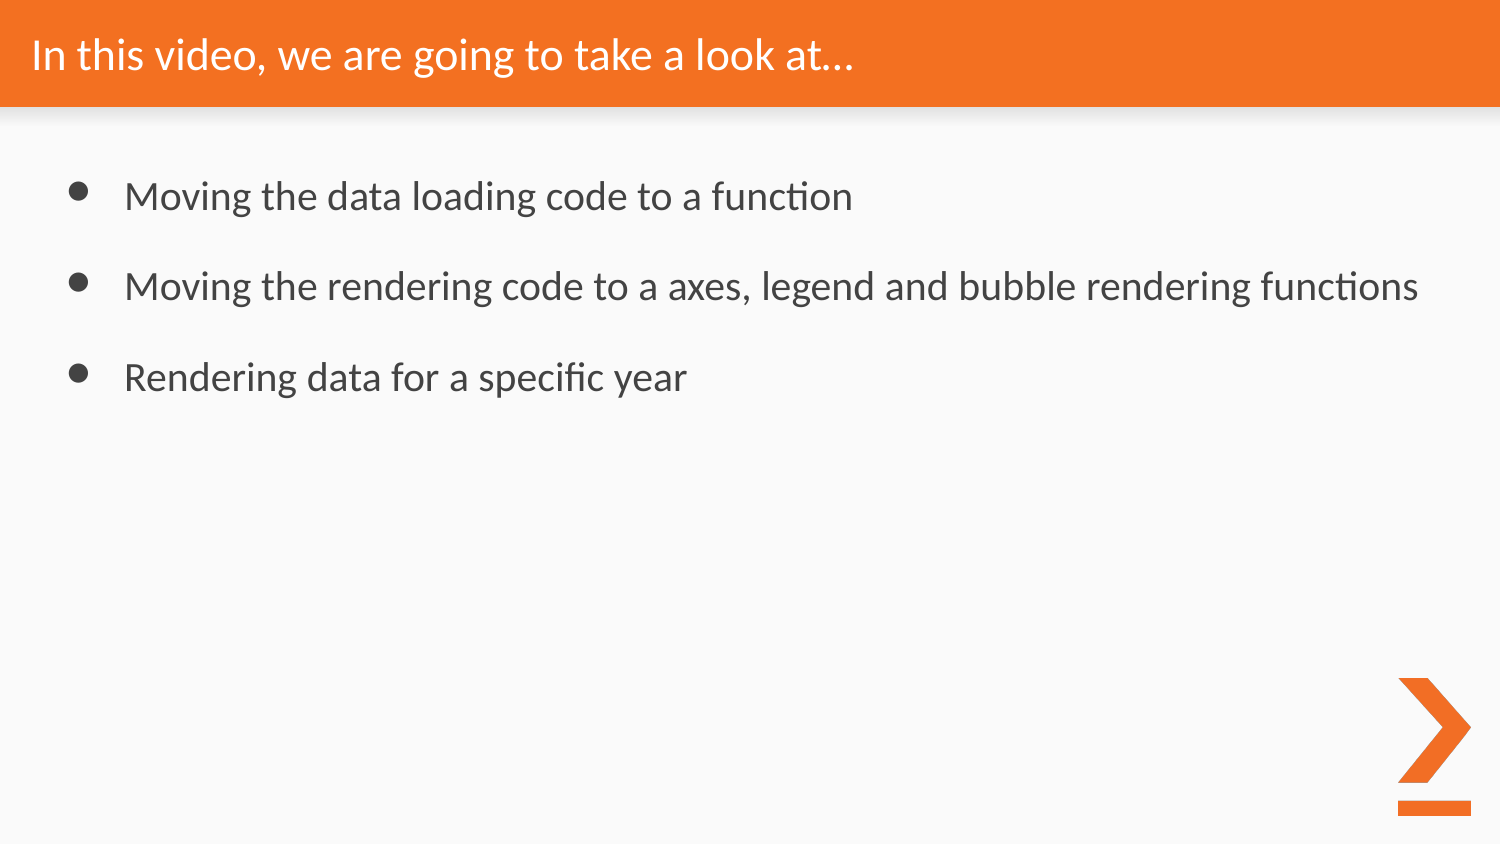

# In this video, we are going to take a look at…
Moving the data loading code to a function
Moving the rendering code to a axes, legend and bubble rendering functions
Rendering data for a specific year